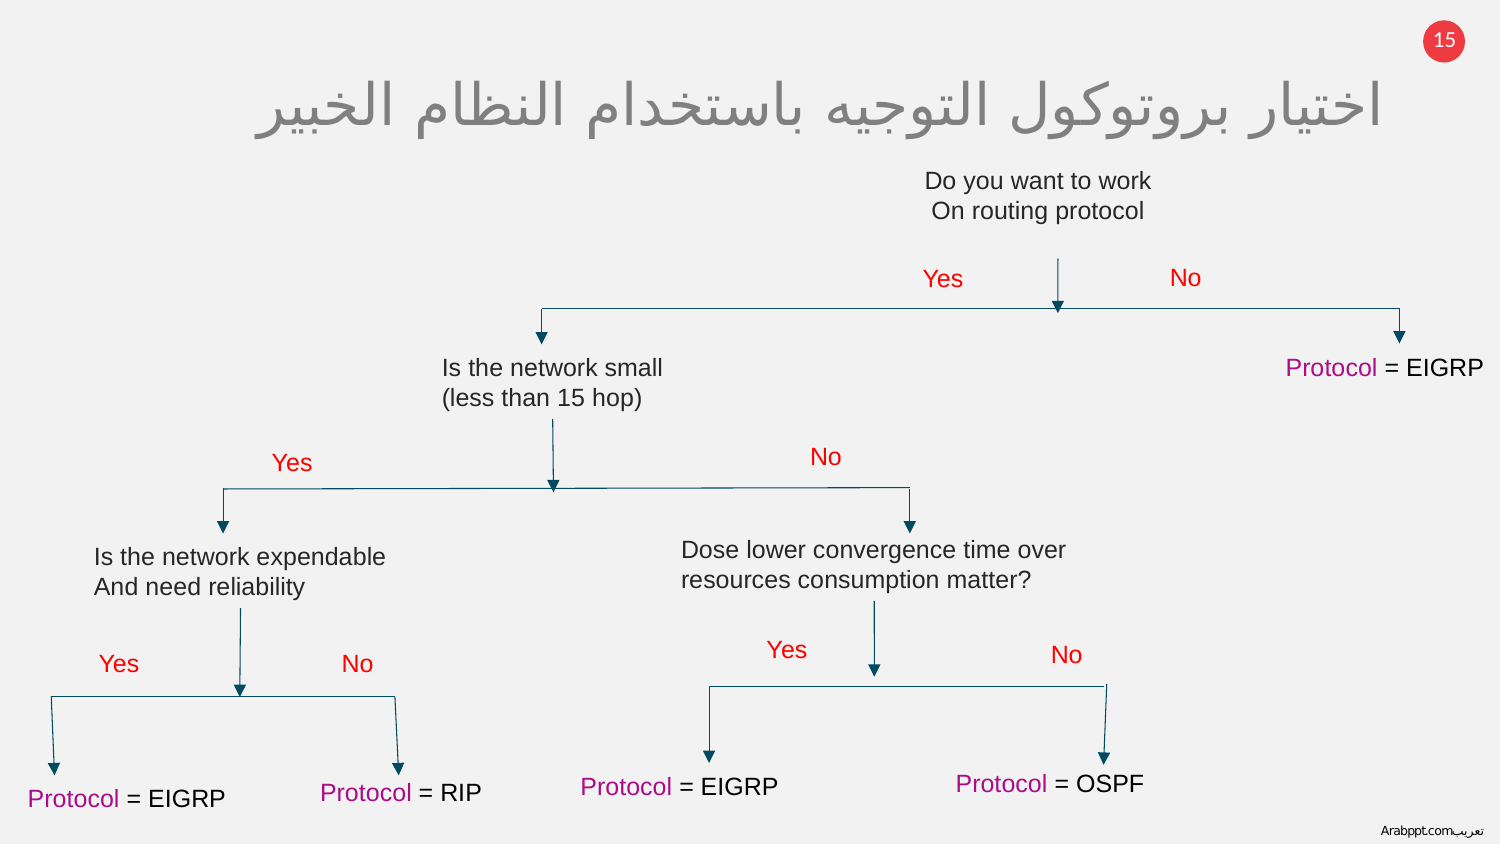

اختيار بروتوكول التوجيه باستخدام النظام الخبير

Do you want to work
On routing protocol

No
Yes
Protocol = EIGRP
Is the network small
(less than 15 hop)
No
Yes
Dose lower convergence time over
resources consumption matter?
Is the network expendable
And need reliability
Yes
No
No
Yes
Protocol = OSPF
Protocol = EIGRP
Protocol = RIP
Protocol = EIGRP
15